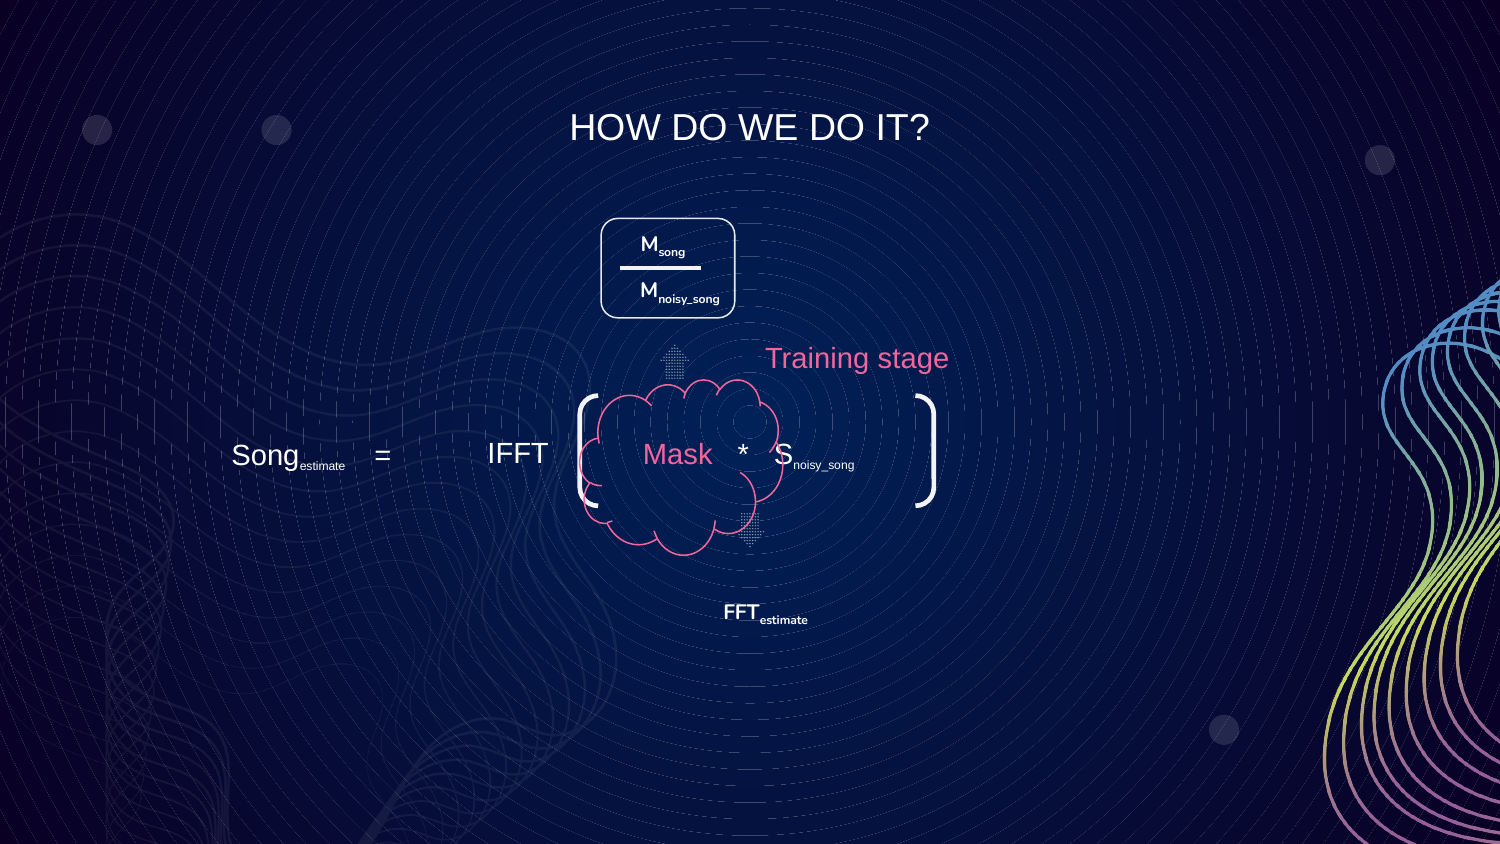

# HOW DO WE DO IT?

Msong
Mnoisy_song

Training stage

IFFT
Songestimate         =
    Mask   *   Snoisy_song

FFTestimate